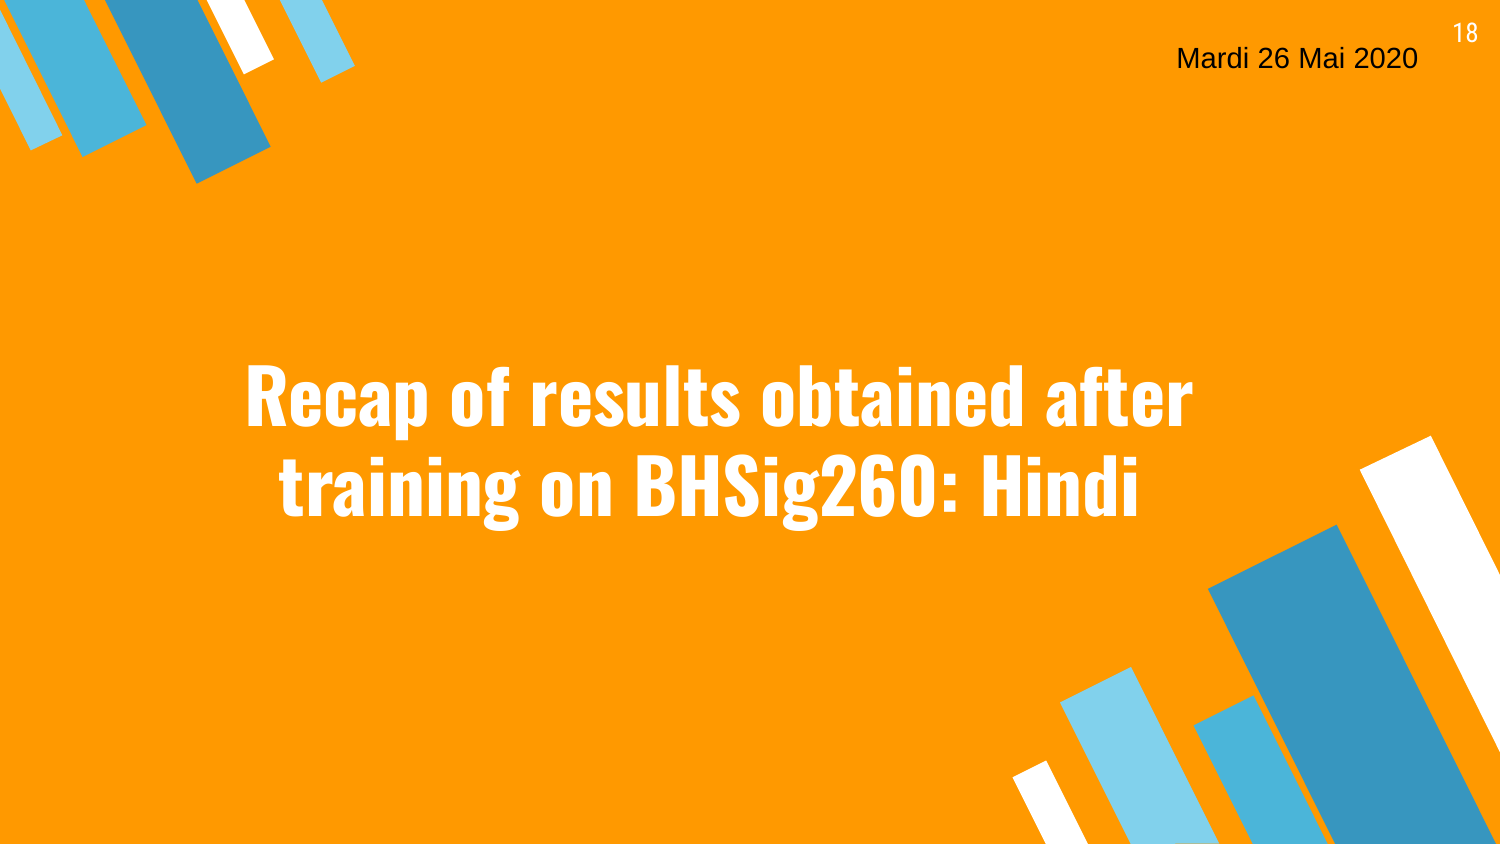

18
Mardi 26 Mai 2020
# Recap of results obtained after training on BHSig260: Hindi